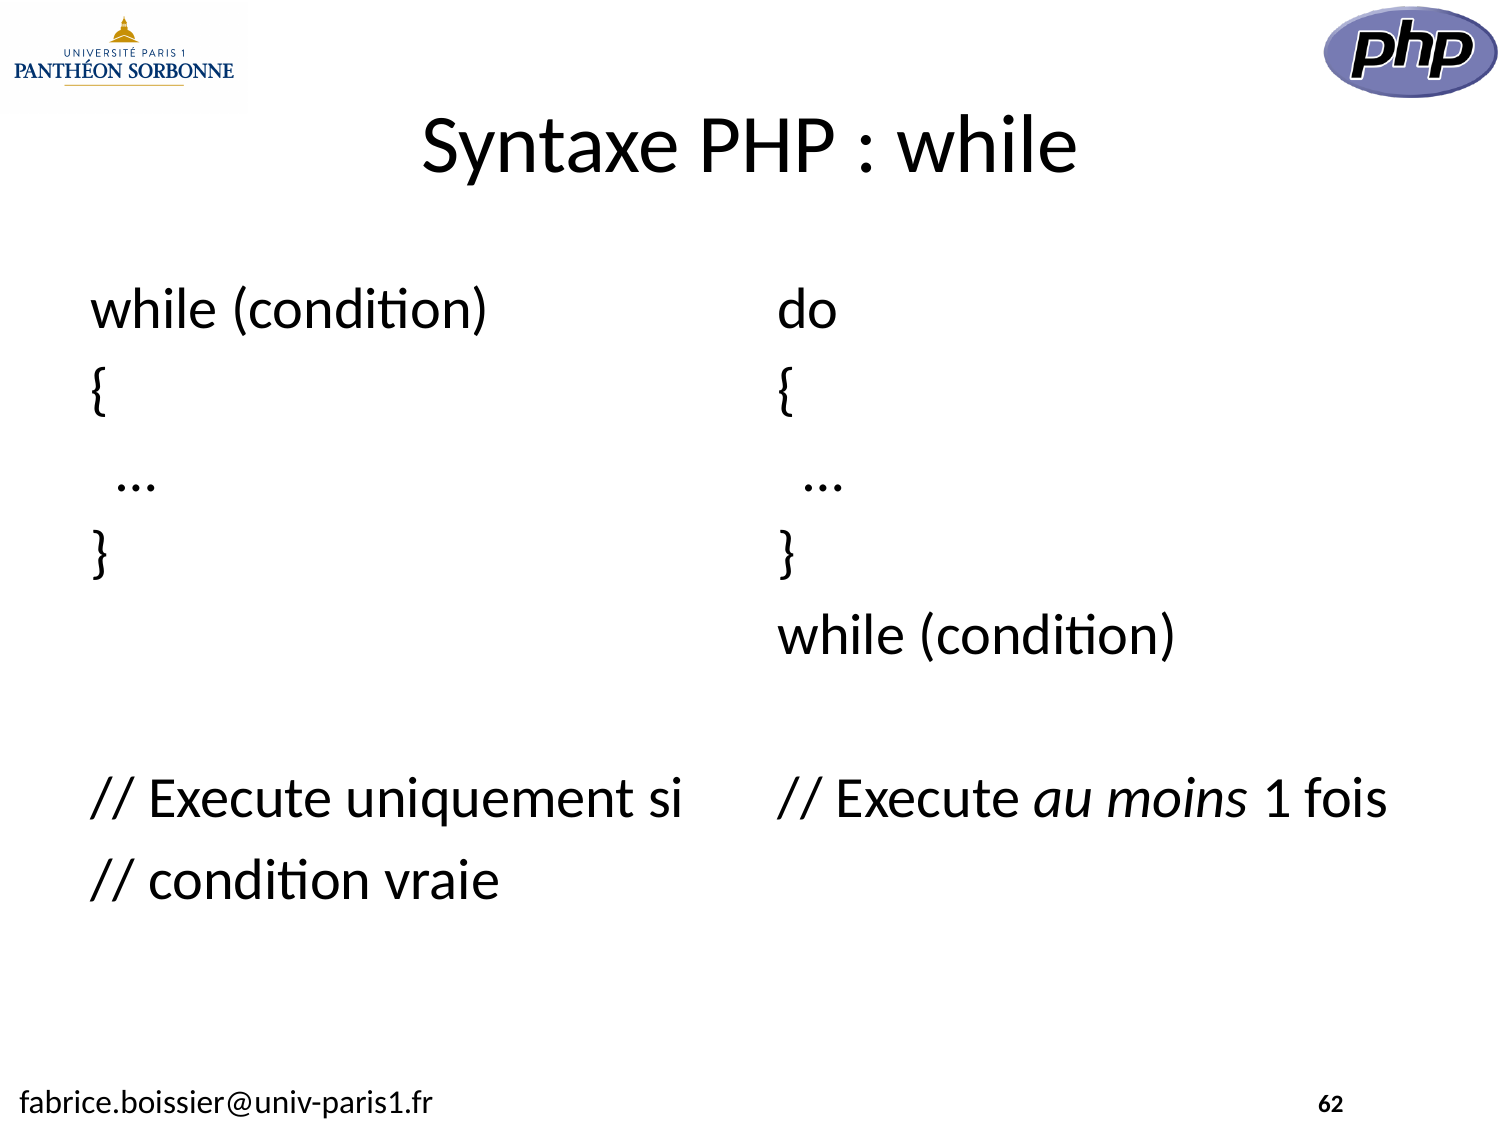

# Syntaxe PHP : while
while (condition)
{
  …
}

// Execute uniquement si
// condition vraie
do
{
  …
}
while (condition)

// Execute au moins 1 fois
62